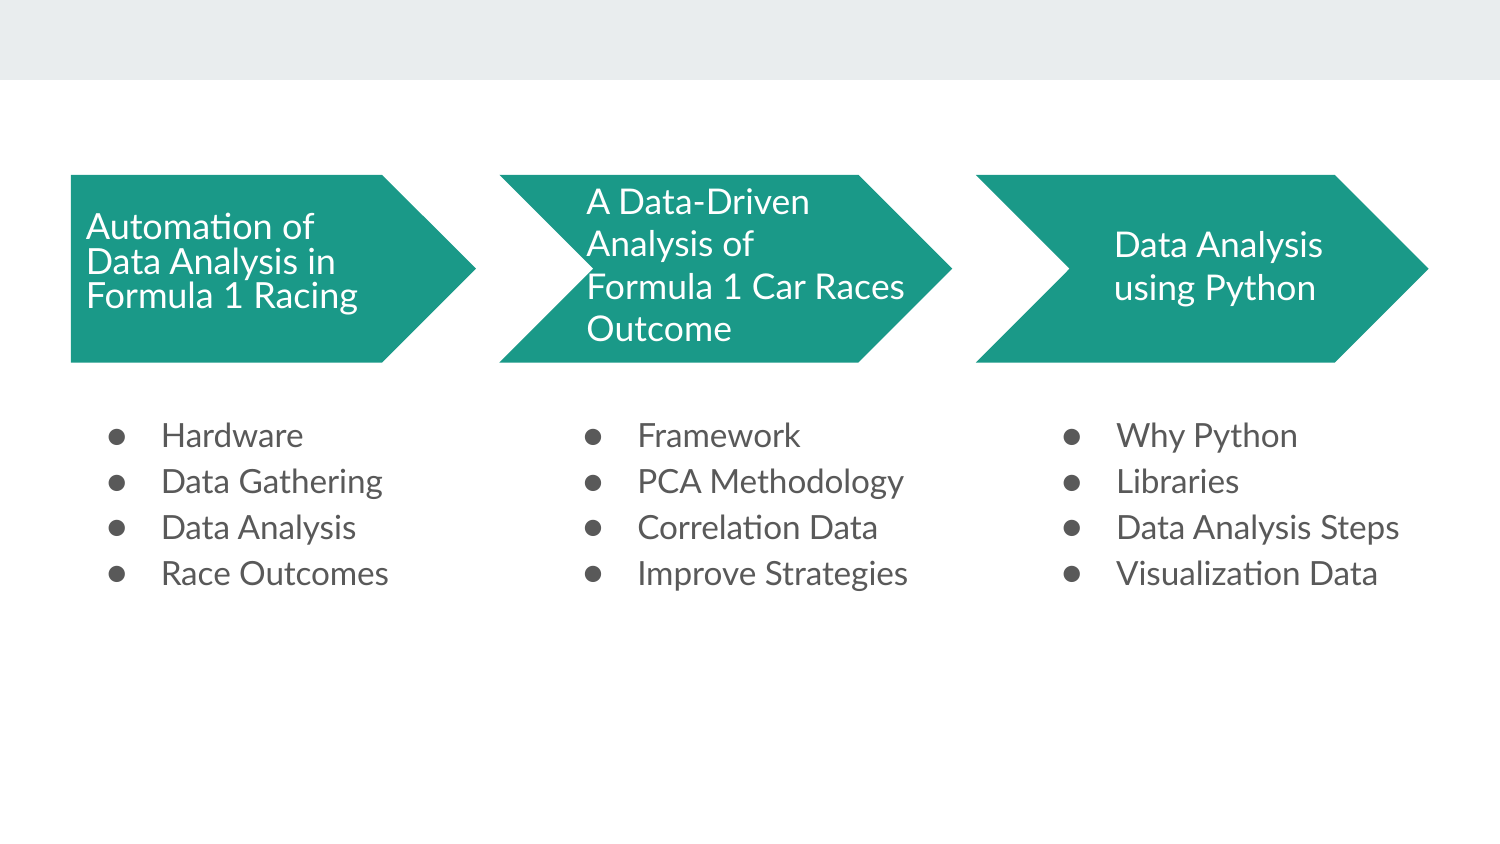

# The Paper
Automation of
Data Analysis in
Formula 1 Racing
A Data-Driven Analysis of
Formula 1 Car Races Outcome
Data Analysis
using Python
Hardware
Data Gathering
Data Analysis
Race Outcomes

Framework
PCA Methodology
Correlation Data
Improve Strategies
Why Python
Libraries
Data Analysis Steps
Visualization Data